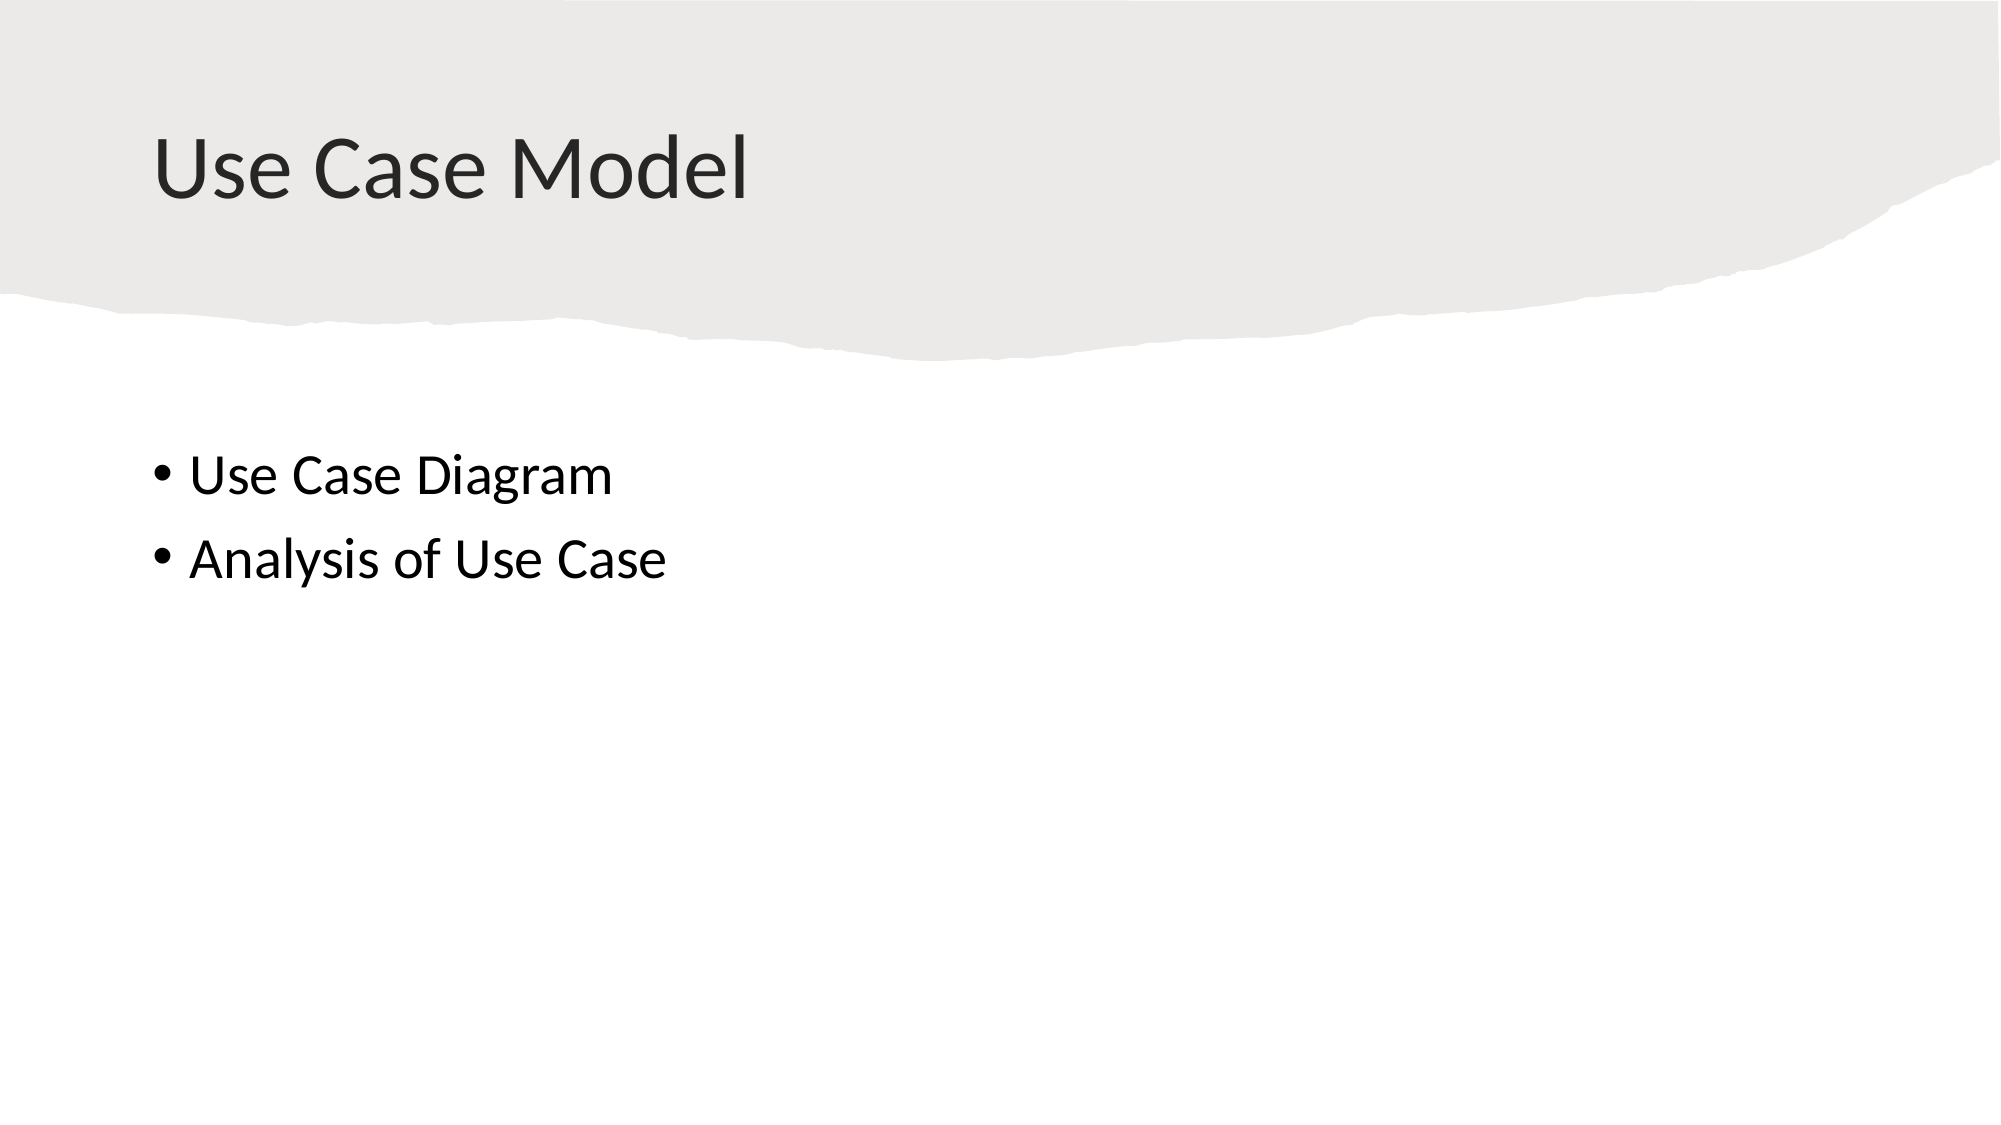

# Use Case Model
Use Case Diagram
Analysis of Use Case